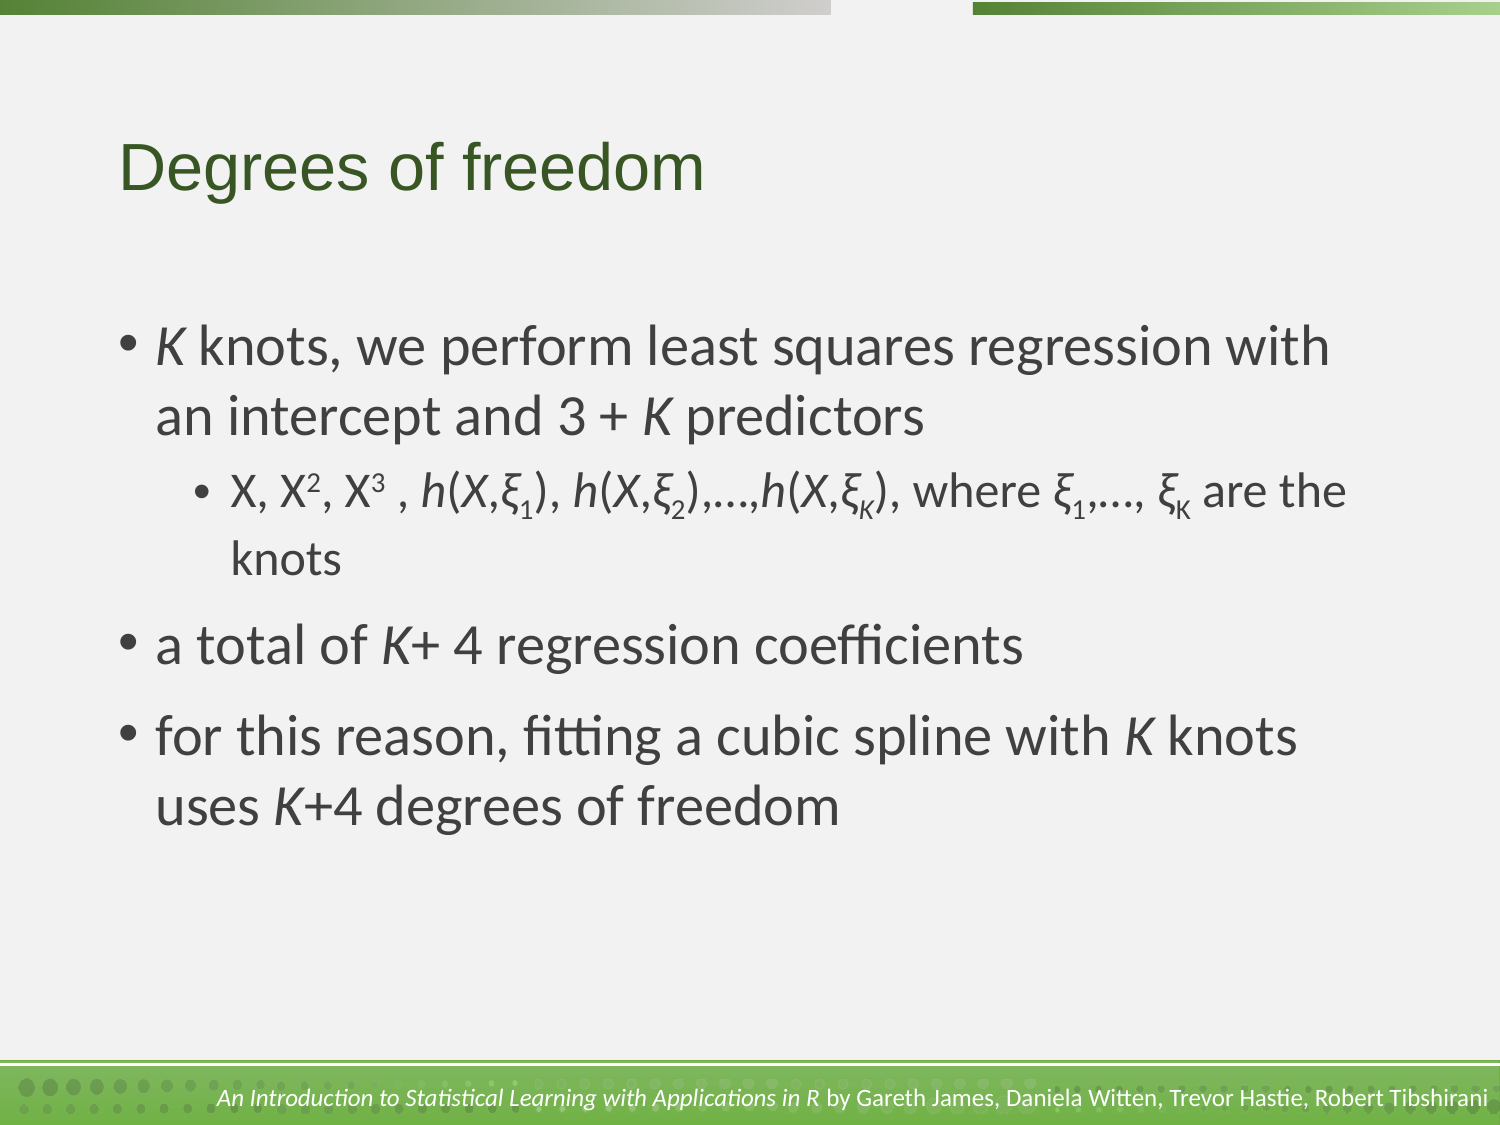

# Degrees of freedom
K knots, we perform least squares regression with an intercept and 3 + K predictors
X, X2, X3 , h(X,ξ1), h(X,ξ2),…,h(X,ξK), where ξ1,…, ξK are the knots
a total of K+ 4 regression coefficients
for this reason, fitting a cubic spline with K knots uses K+4 degrees of freedom
An Introduction to Statistical Learning with Applications in R by Gareth James, Daniela Witten, Trevor Hastie, Robert Tibshirani